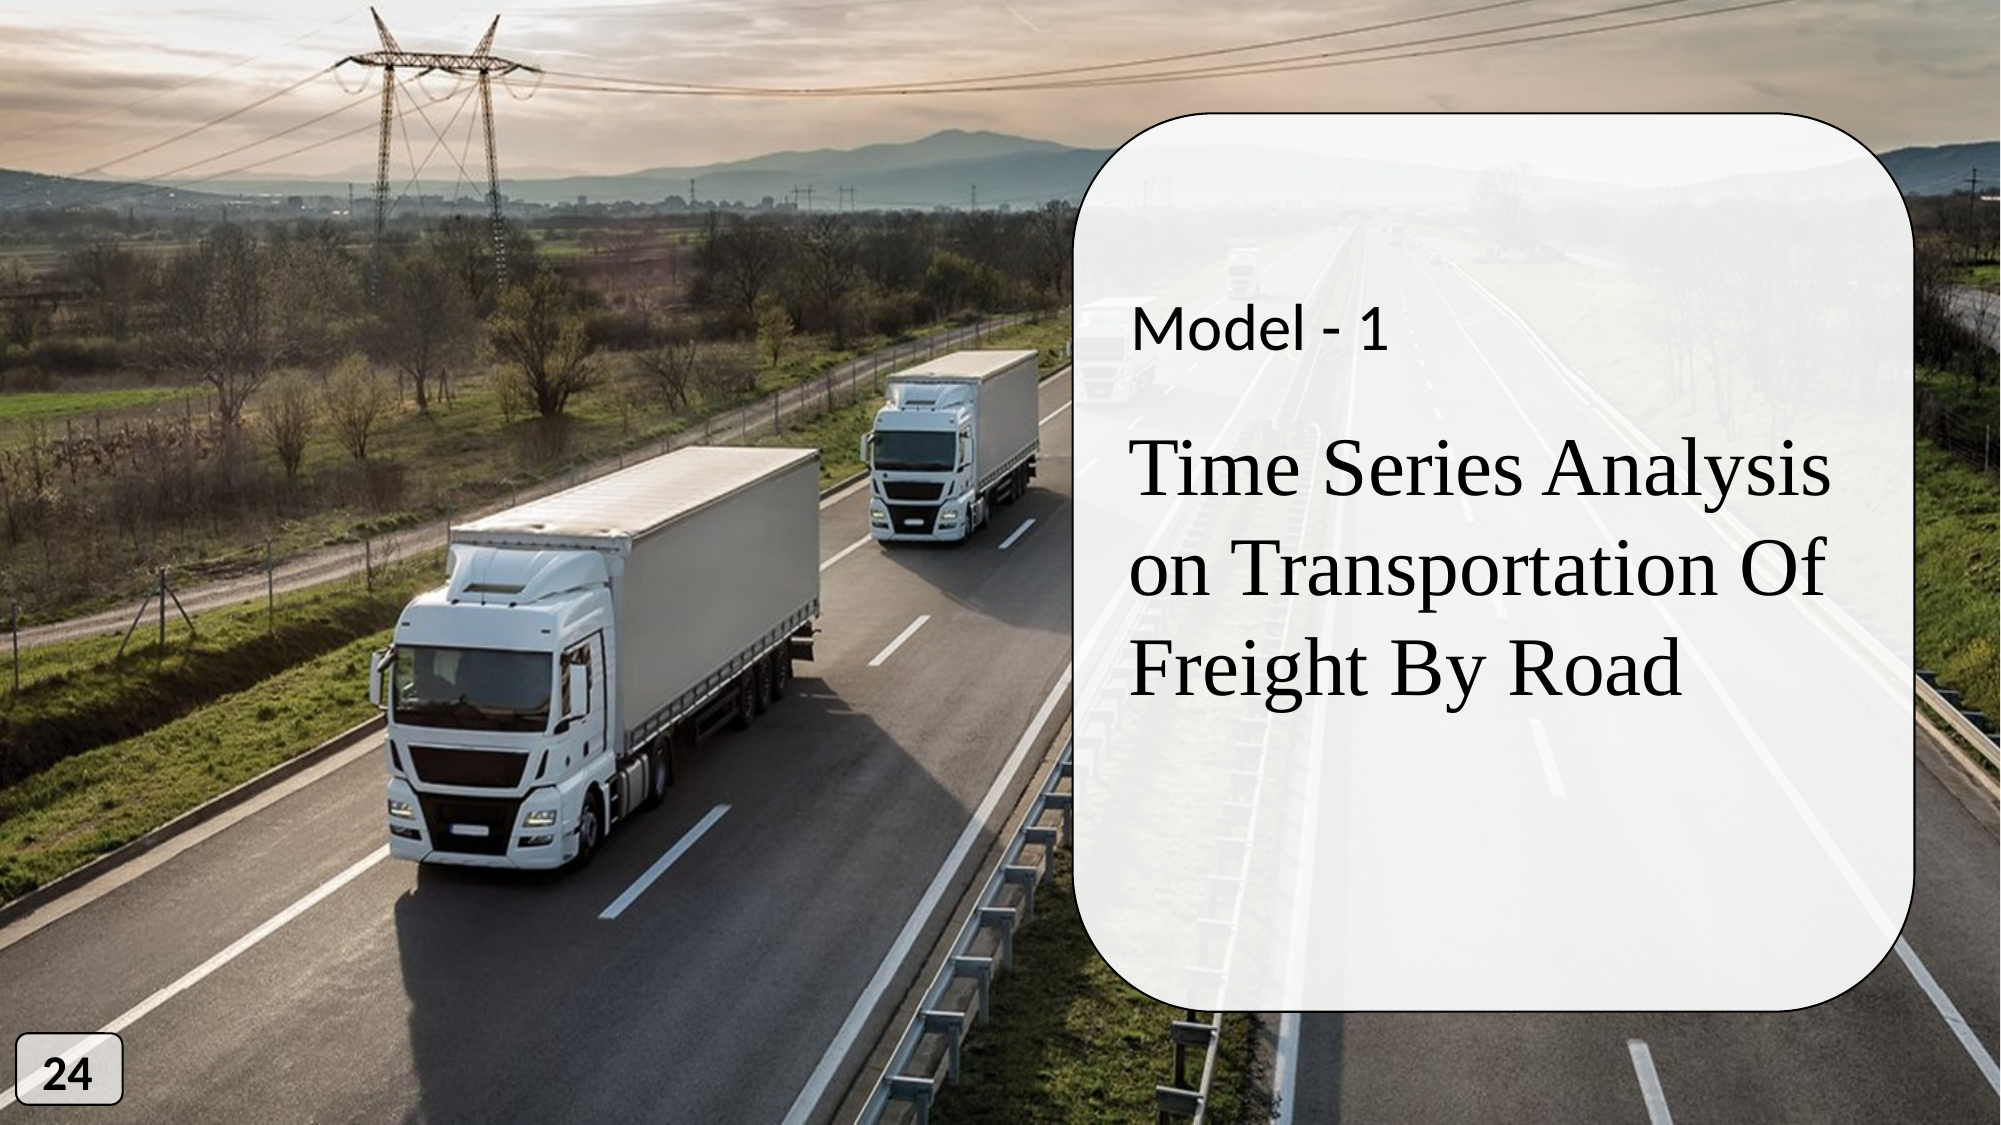

Time Series Analysis on Transportation Of Freight By Road
Model - 1

24